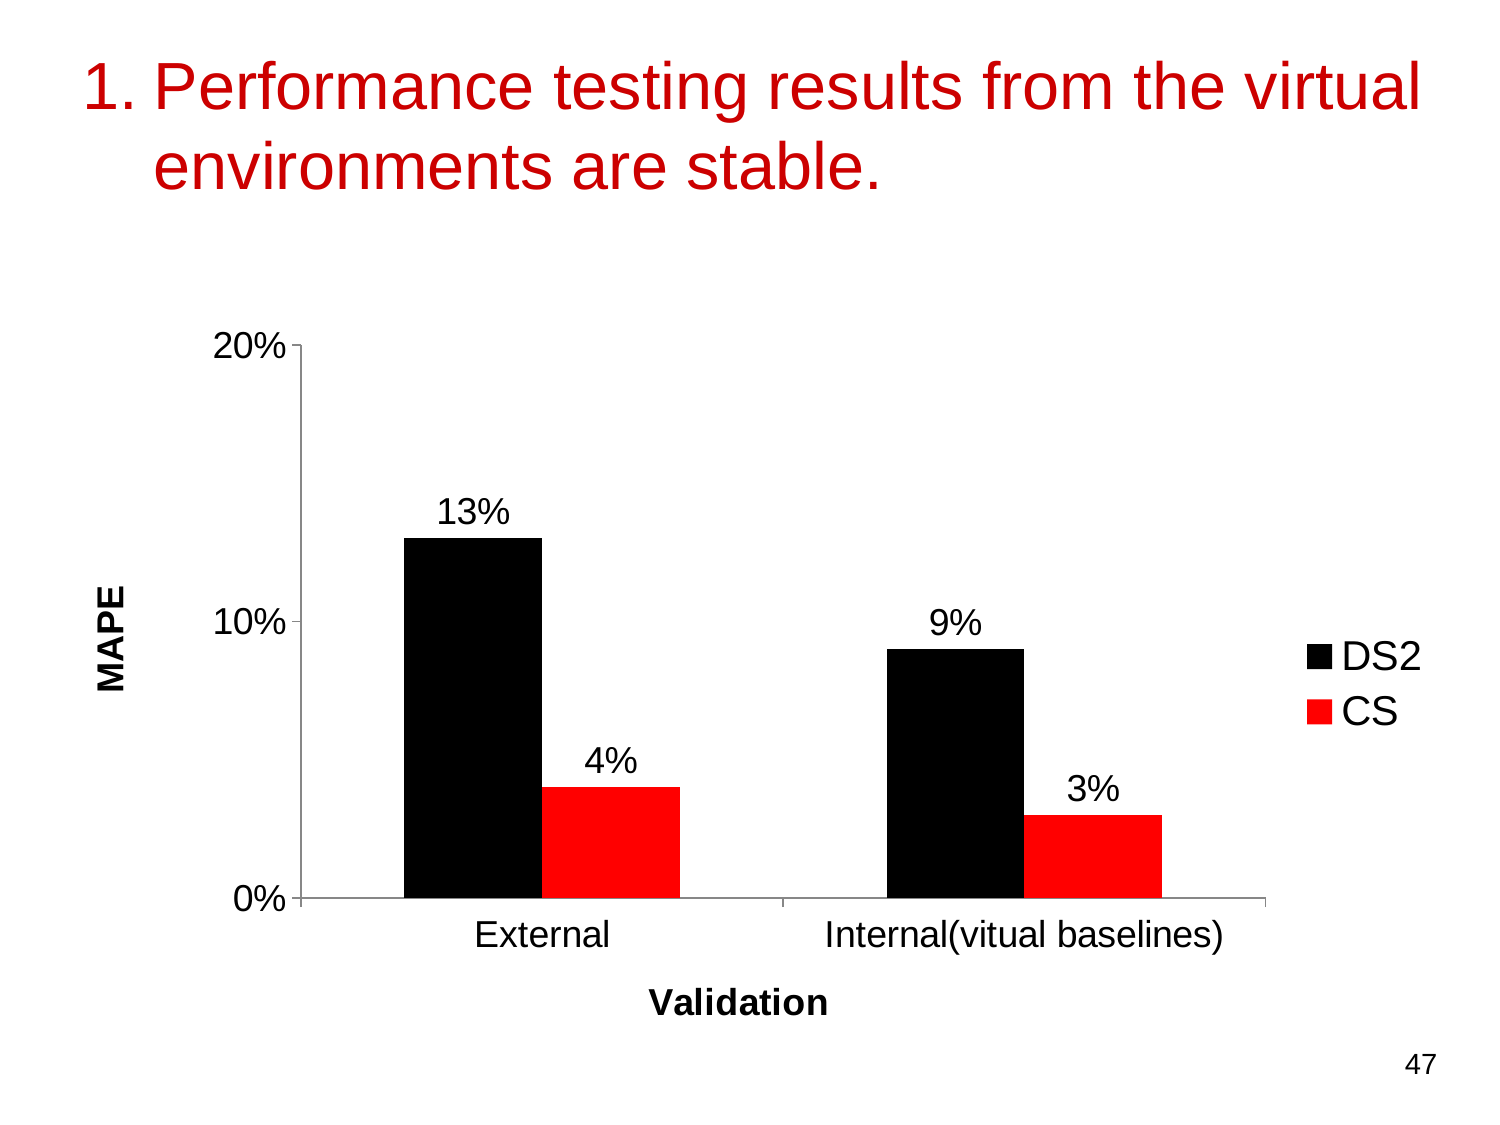

# Performance testing results from the virtual environments are stable.

### Chart

| Category | DS2 | CS |
|---|---|---|
| External | 0.13 | 0.04 |
| Internal(vitual baselines) | 0.09 | 0.03 |
47